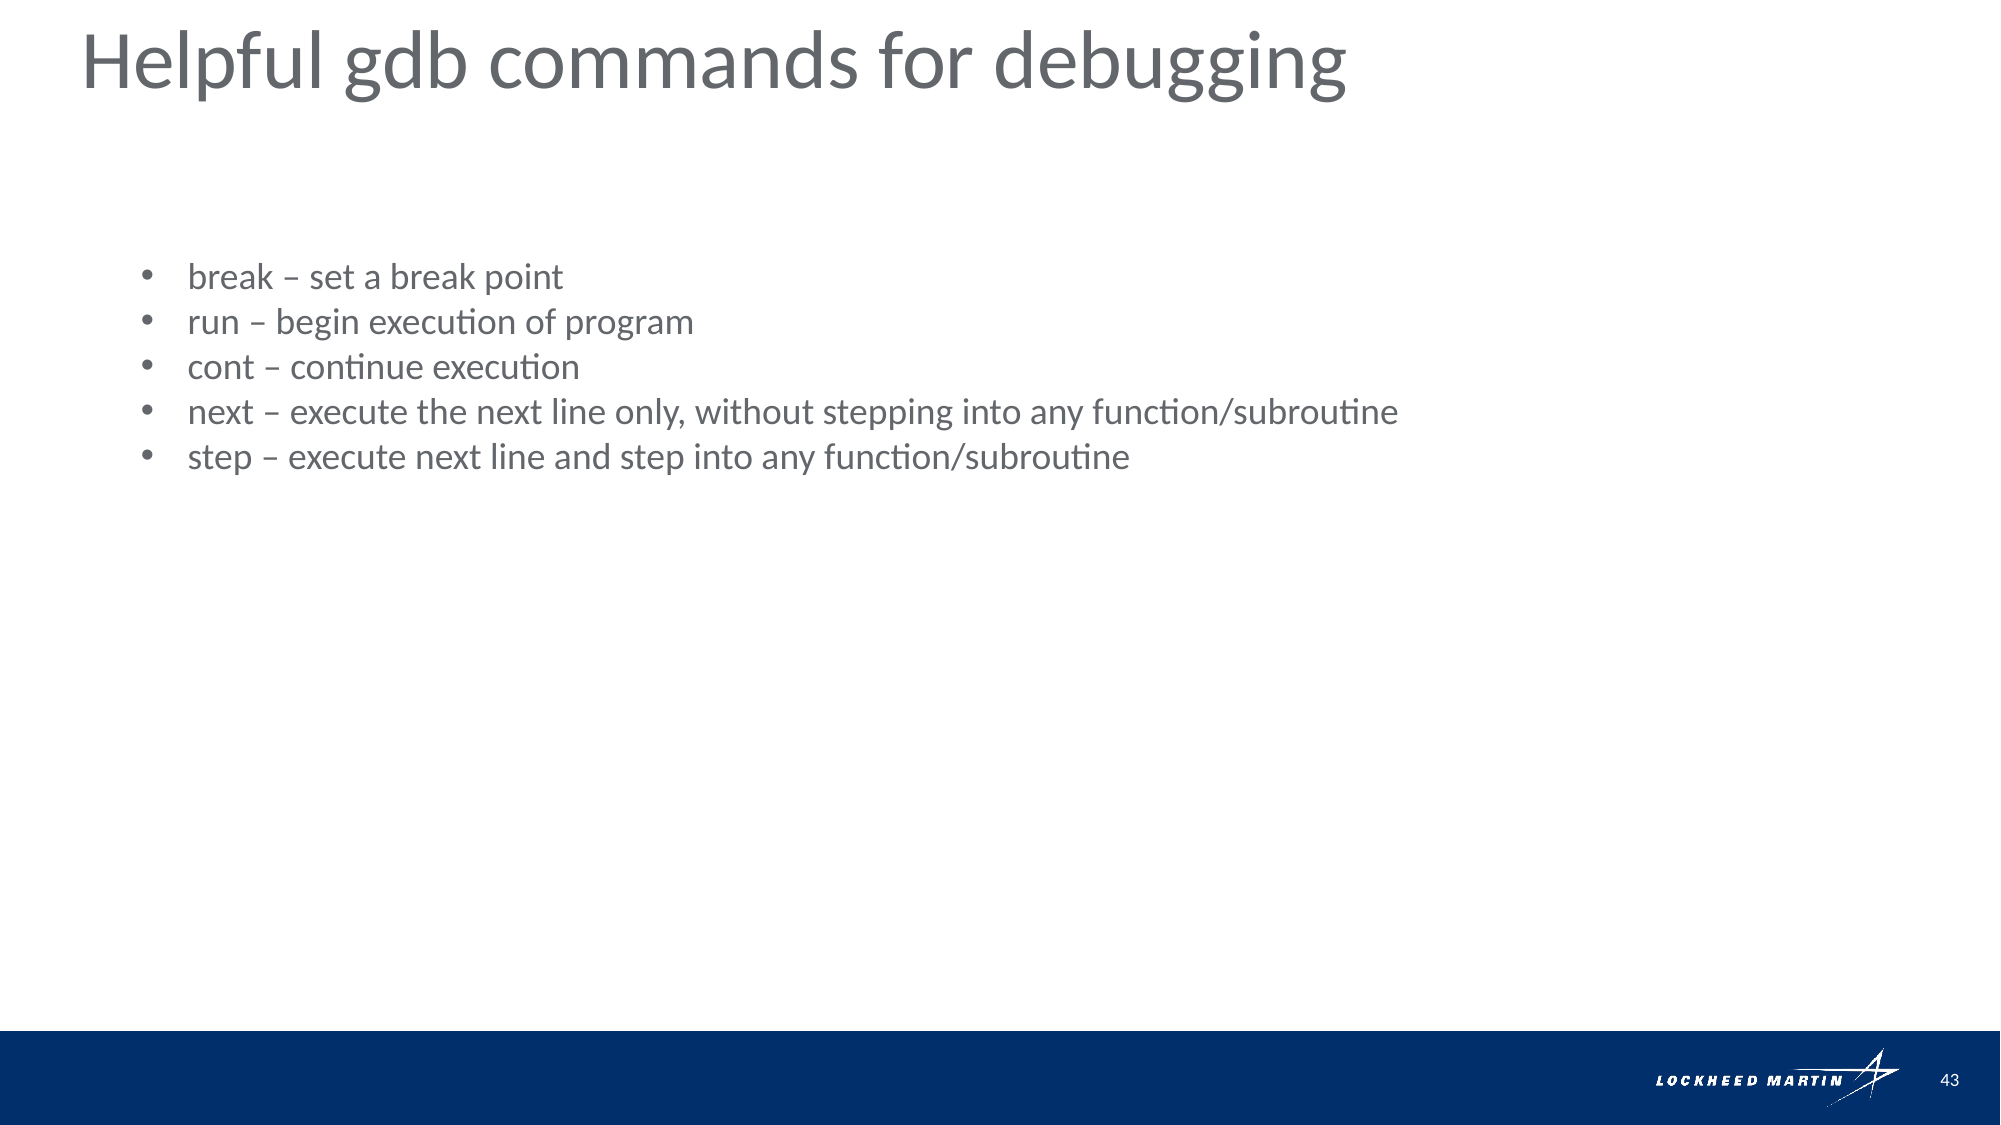

# Helpful gdb commands for debugging
break – set a break point
run – begin execution of program
cont – continue execution
next – execute the next line only, without stepping into any function/subroutine
step – execute next line and step into any function/subroutine